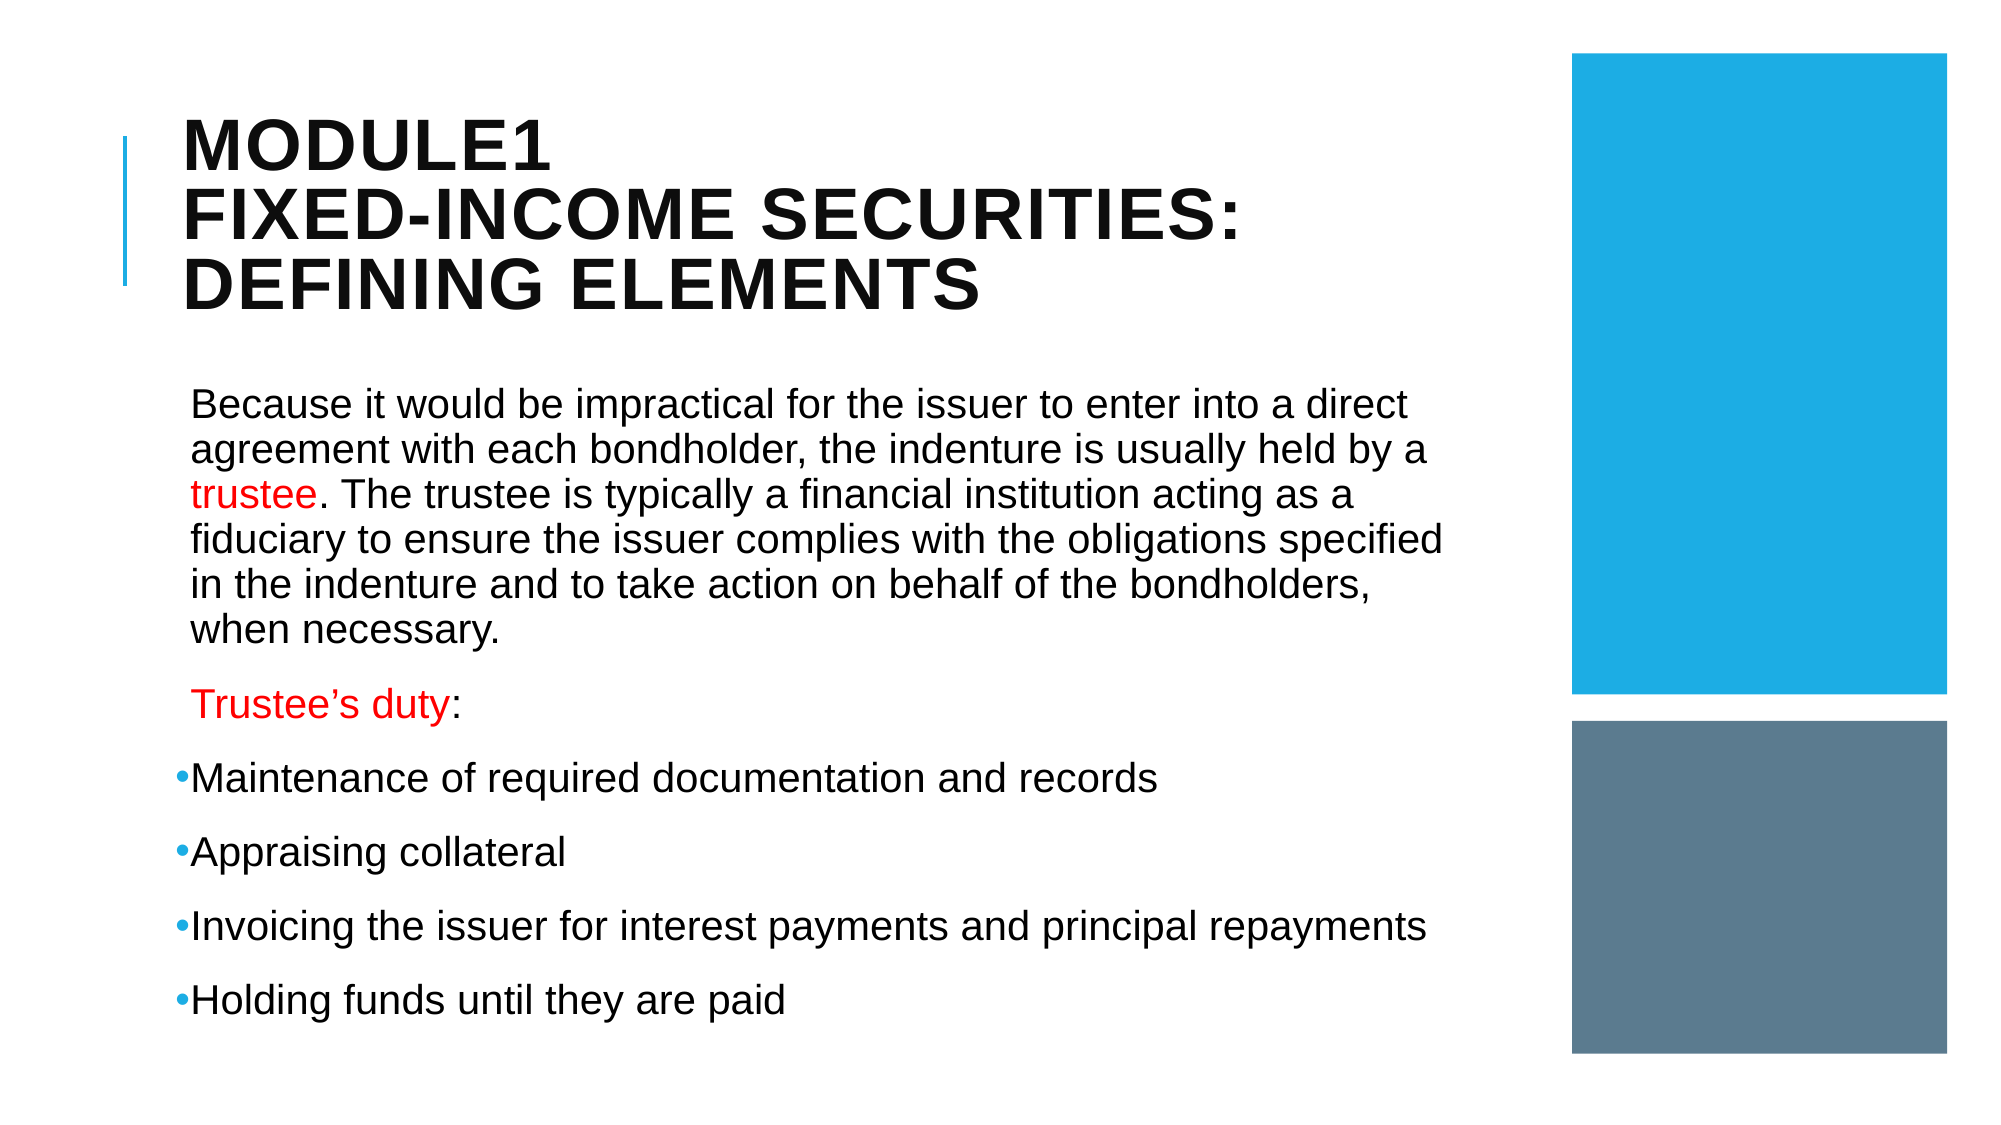

# Module1 Fixed-Income Securities: Defining Elements
Because it would be impractical for the issuer to enter into a direct agreement with each bondholder, the indenture is usually held by a trustee. The trustee is typically a financial institution acting as a fiduciary to ensure the issuer complies with the obligations specified in the indenture and to take action on behalf of the bondholders, when necessary.
Trustee’s duty:
Maintenance of required documentation and records
Appraising collateral
Invoicing the issuer for interest payments and principal repayments
Holding funds until they are paid